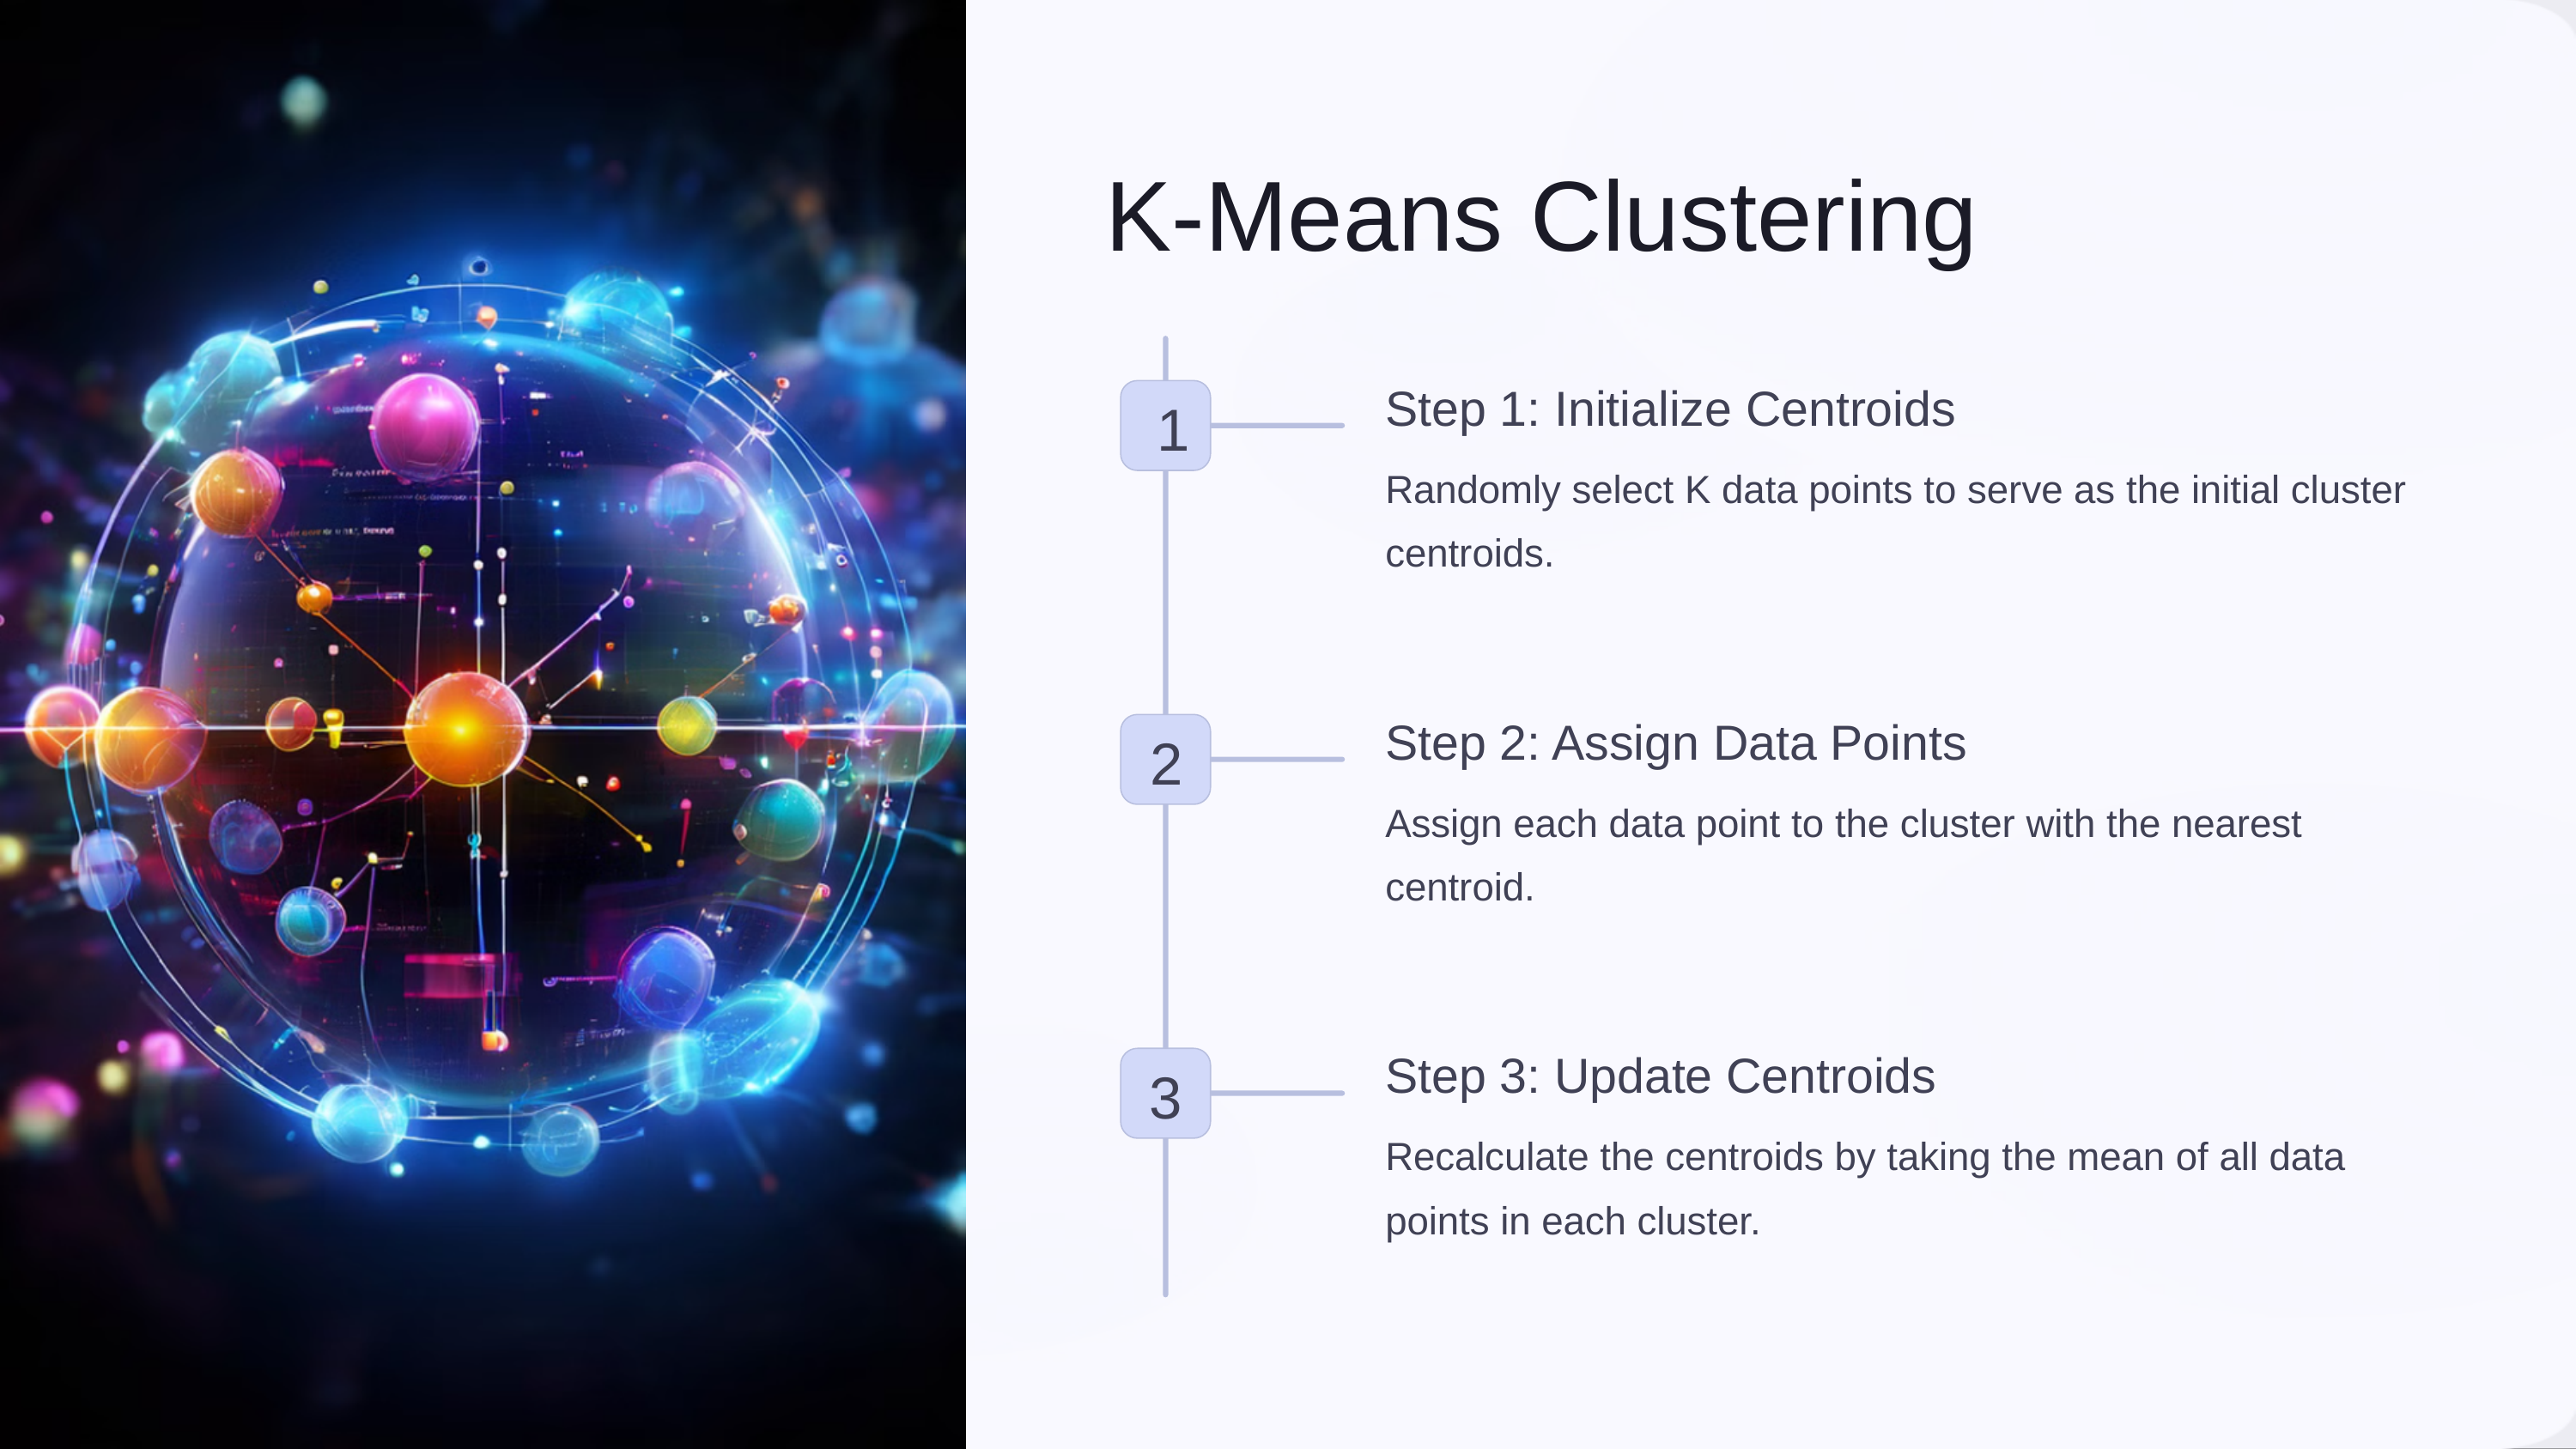

K-Means Clustering

Step 1: Initialize Centroids

1

Randomly select K data points to serve as the initial cluster centroids.
Step 2: Assign Data Points

2

Assign each data point to the cluster with the nearest centroid.
Step 3: Update Centroids

3

Recalculate the centroids by taking the mean of all data points in each cluster.